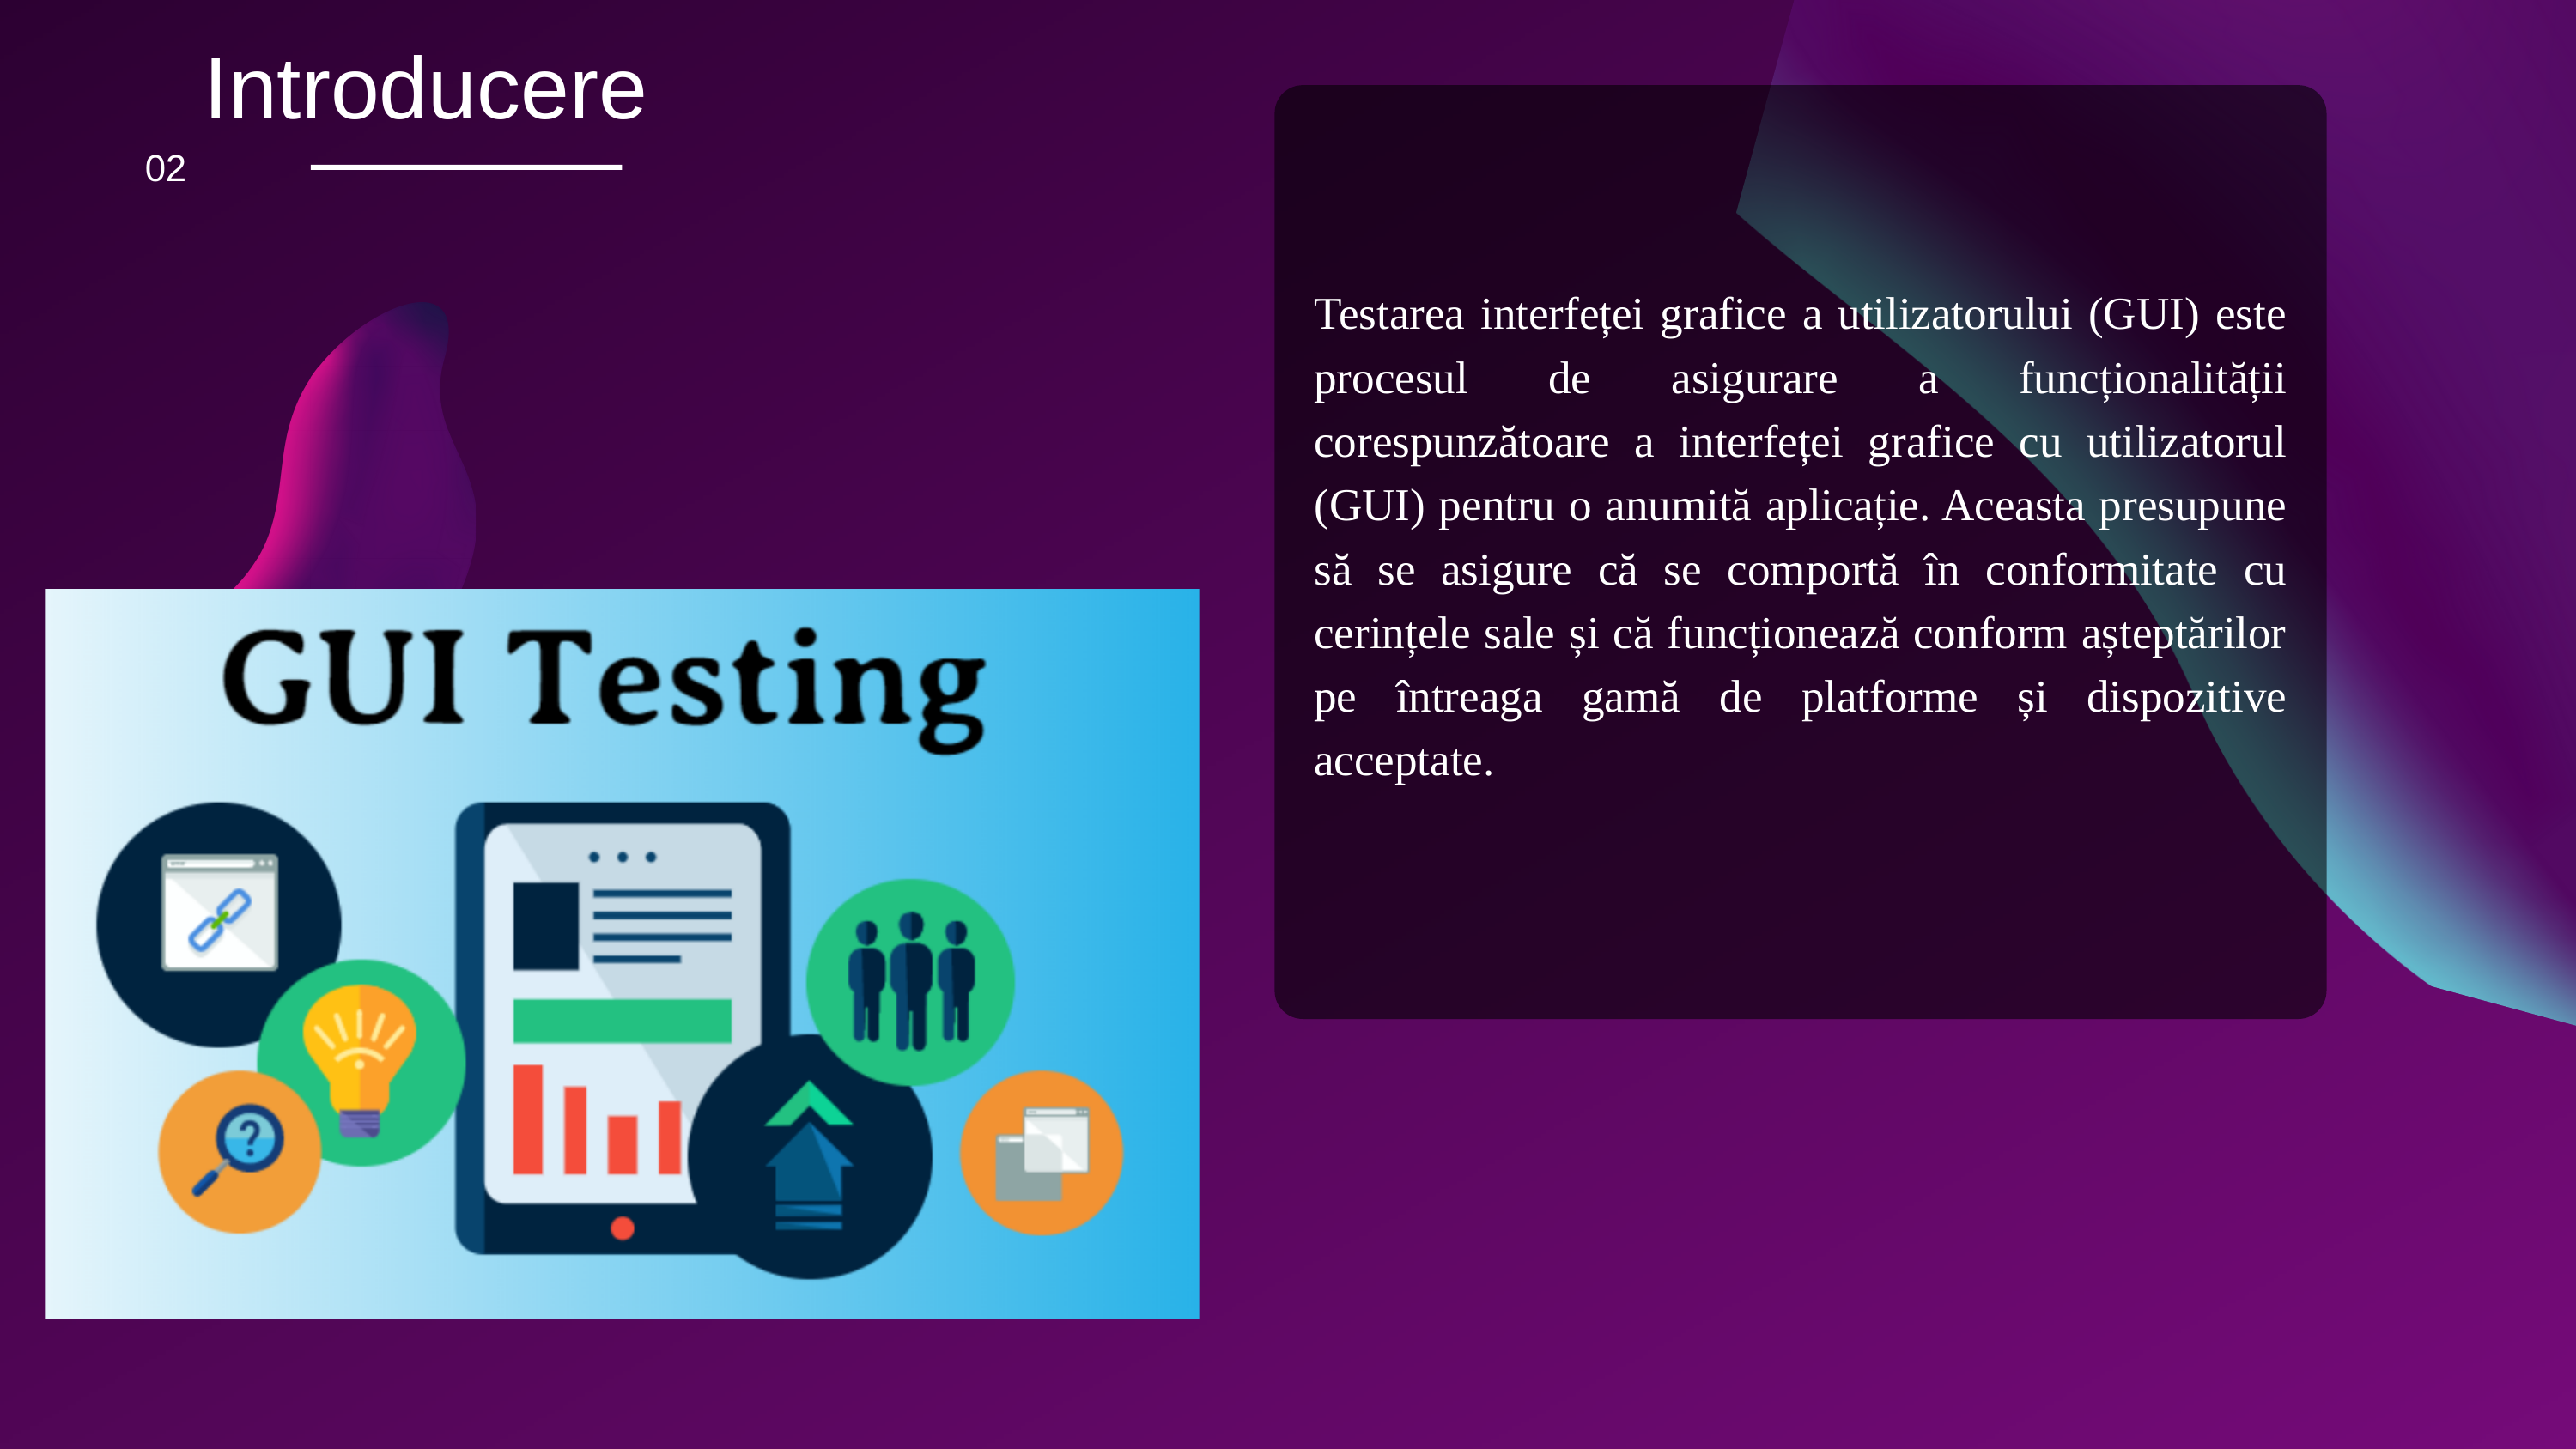

Introducere

Testarea interfeței grafice a utilizatorului (GUI) este procesul de asigurare a funcționalității corespunzătoare a interfeței grafice cu utilizatorul (GUI) pentru o anumită aplicație. Aceasta presupune să se asigure că se comportă în conformitate cu cerințele sale și că funcționează conform așteptărilor pe întreaga gamă de platforme și dispozitive acceptate.

02